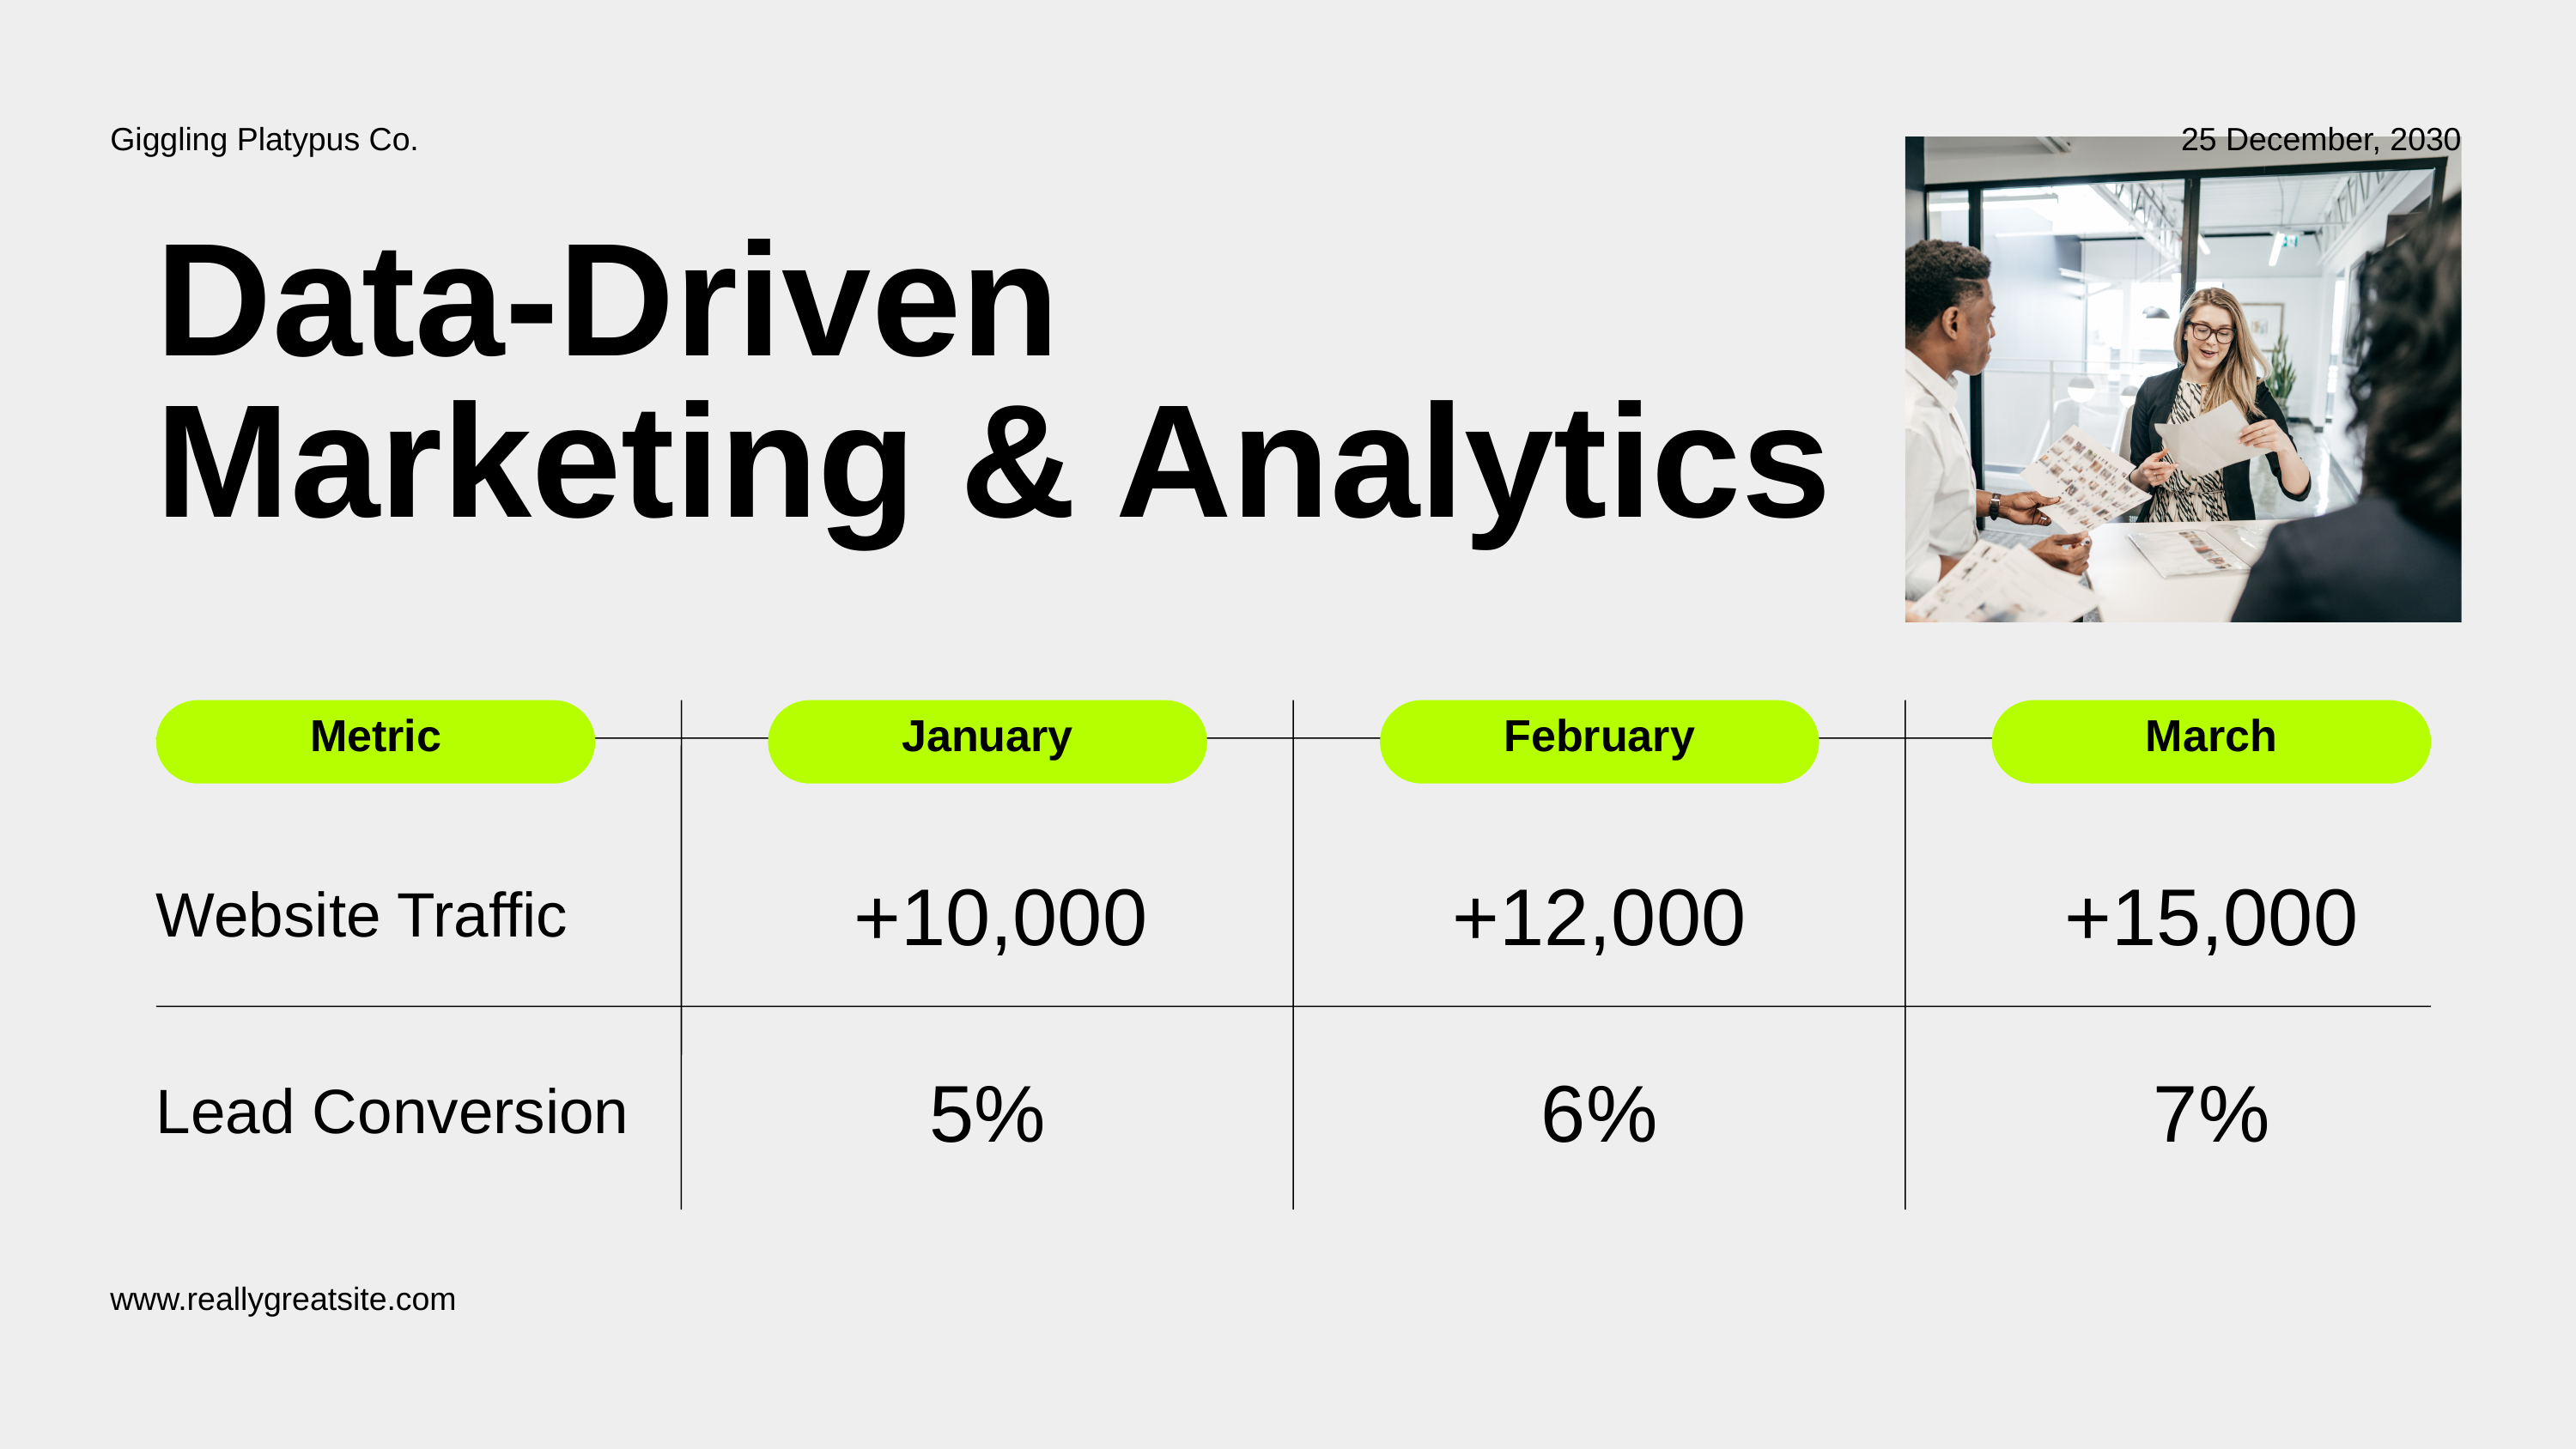

Giggling Platypus Co.
25 December, 2030

Data-Driven
Marketing & Analytics

Metric

January

February

March

+10,000
+12,000
+15,000
Website Traffic

5%
6%
7%
Lead Conversion
www.reallygreatsite.com